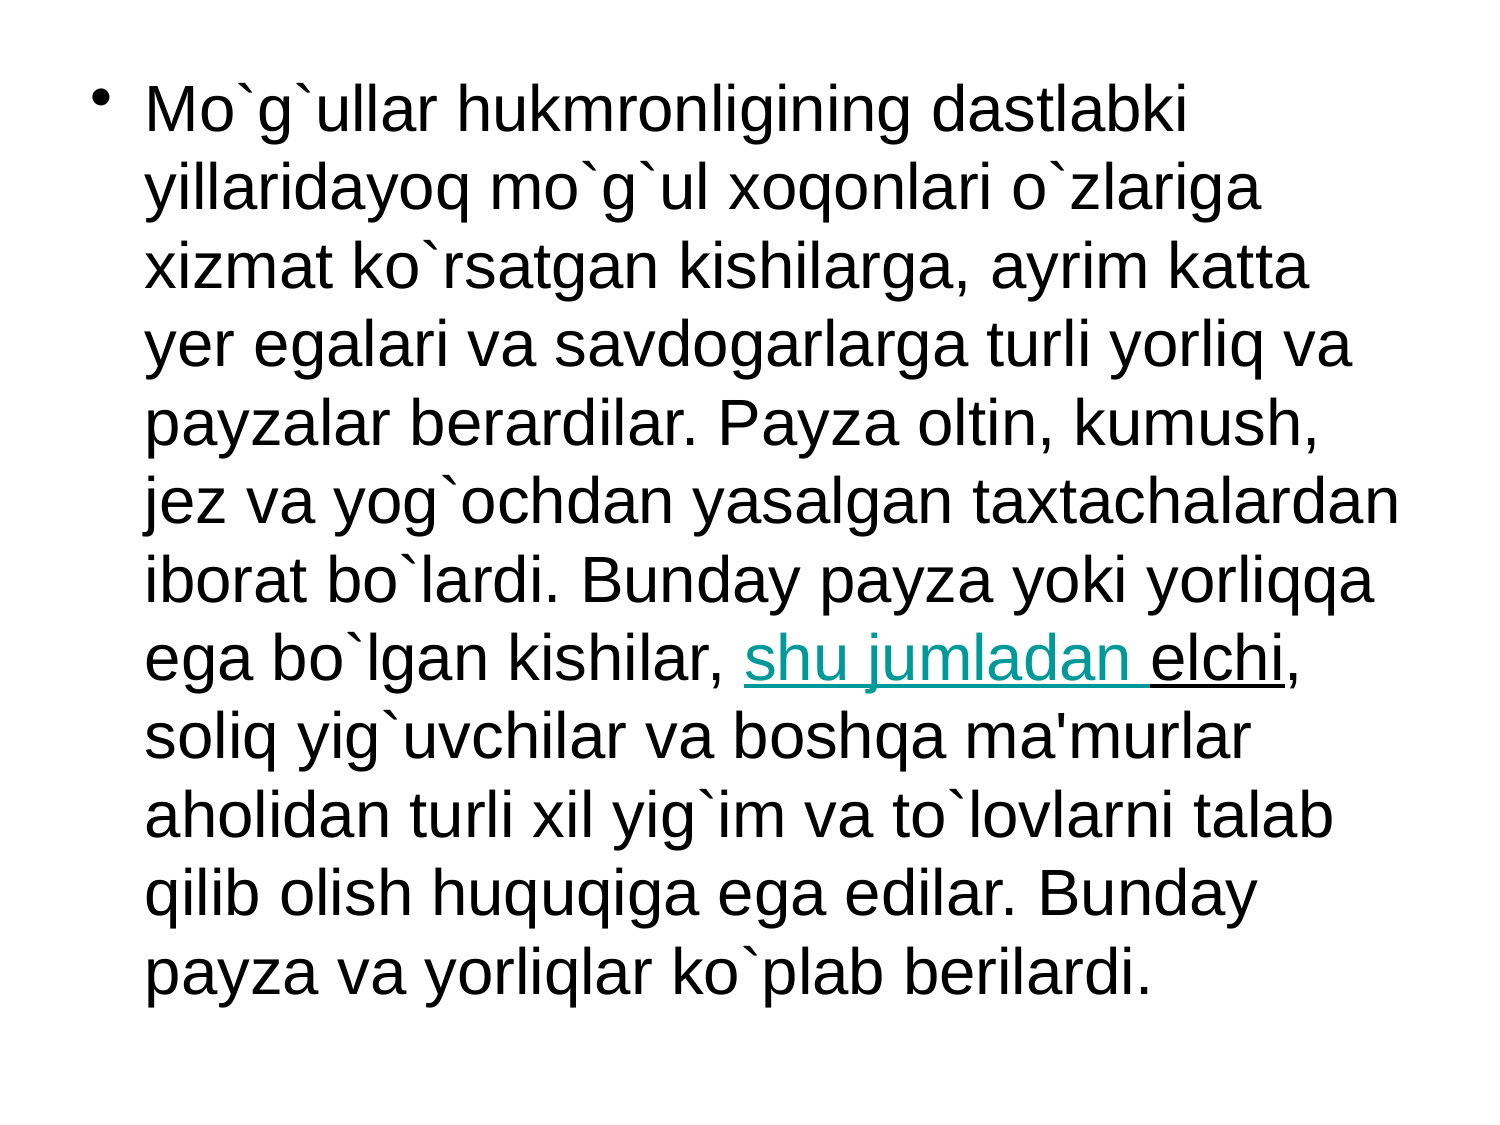

Mo`g`ullar hukmronligining dastlabki yillaridayoq mo`g`ul xoqonlari o`zlariga xizmat ko`rsatgan kishilarga, ayrim katta yer egalari va savdogarlarga turli yorliq va payzalar berardilar. Payza oltin, kumush, jez va yog`ochdan yasalgan taxtachalardan iborat bo`lardi. Bunday payza yoki yorliqqa ega bo`lgan kishilar, shu jumladan elchi, soliq yig`uvchilar va boshqa ma'murlar aholidan turli xil yig`im va to`lovlarni talab qilib olish huquqiga ega edilar. Bunday payza va yorliqlar ko`plab berilardi.